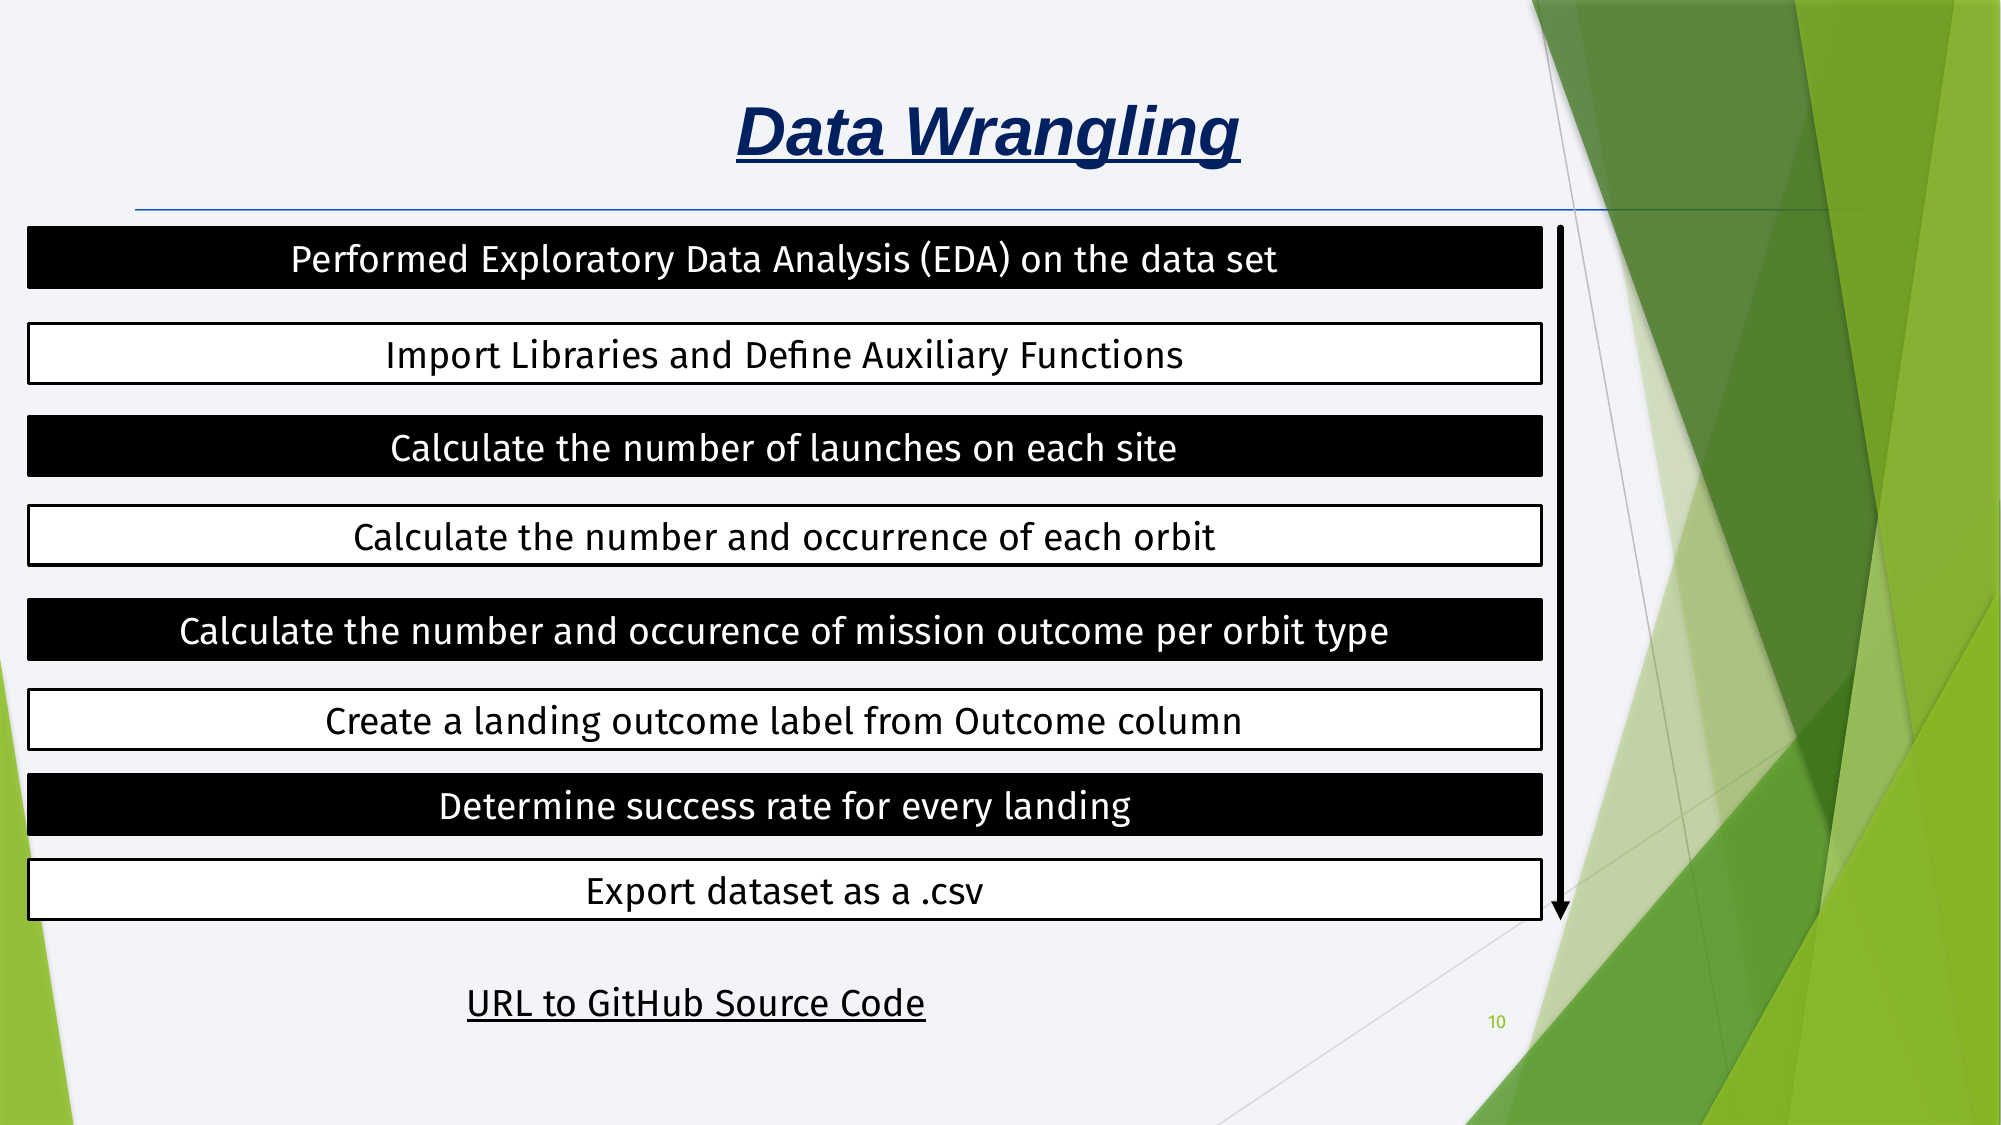

Data Wrangling
Performed Exploratory Data Analysis (EDA) on the data set
Import Libraries and Define Auxiliary Functions
Calculate the number of launches on each site
Calculate the number and occurrence of each orbit

Calculate the number and occurence of mission outcome per orbit type
Create a landing outcome label from Outcome column
Determine success rate for every landing
Export dataset as a .csv
URL to GitHub Source Code
10